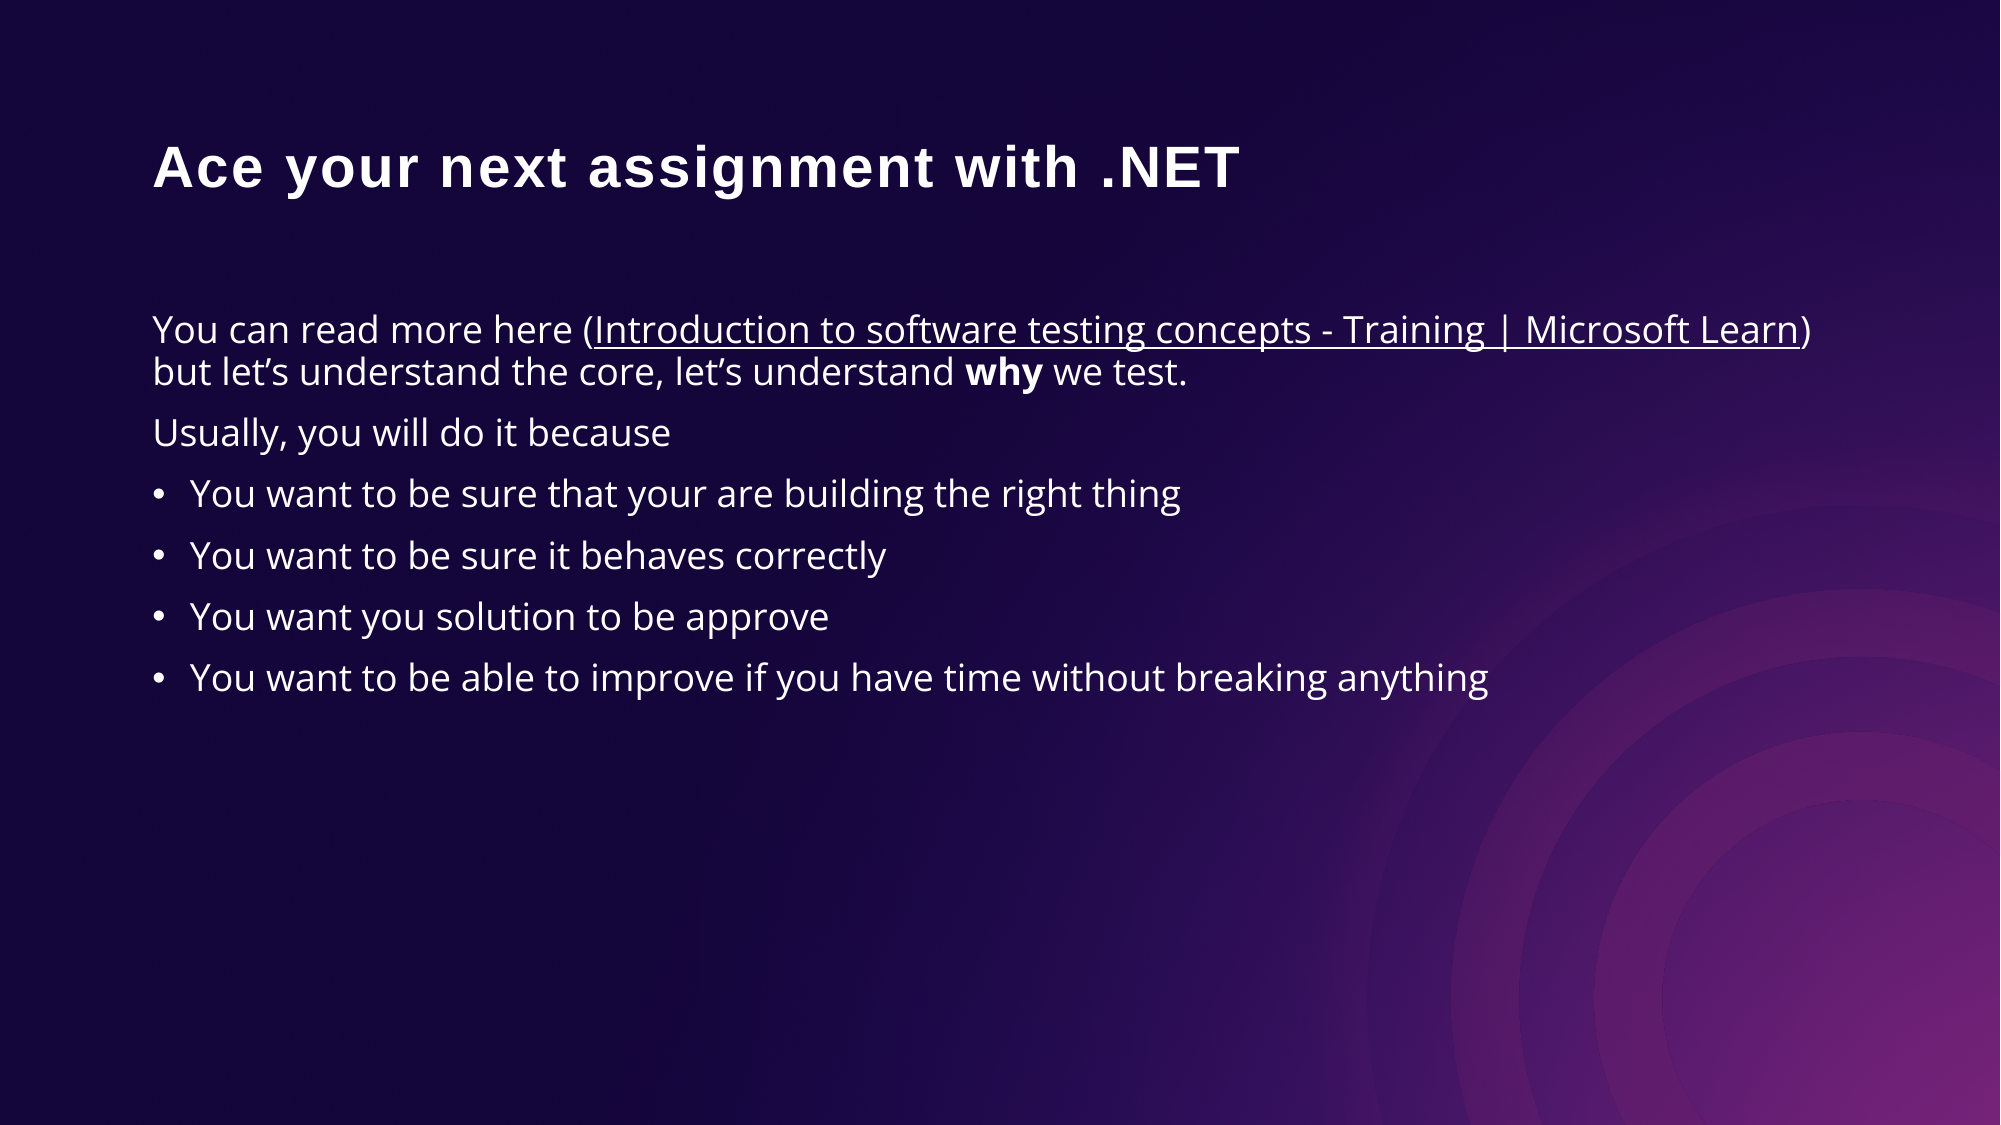

# Ace your next assignment with .NET
You can read more here (Introduction to software testing concepts - Training | Microsoft Learn) but let’s understand the core, let’s understand why we test.
Usually, you will do it because
You want to be sure that your are building the right thing
You want to be sure it behaves correctly
You want you solution to be approve
You want to be able to improve if you have time without breaking anything